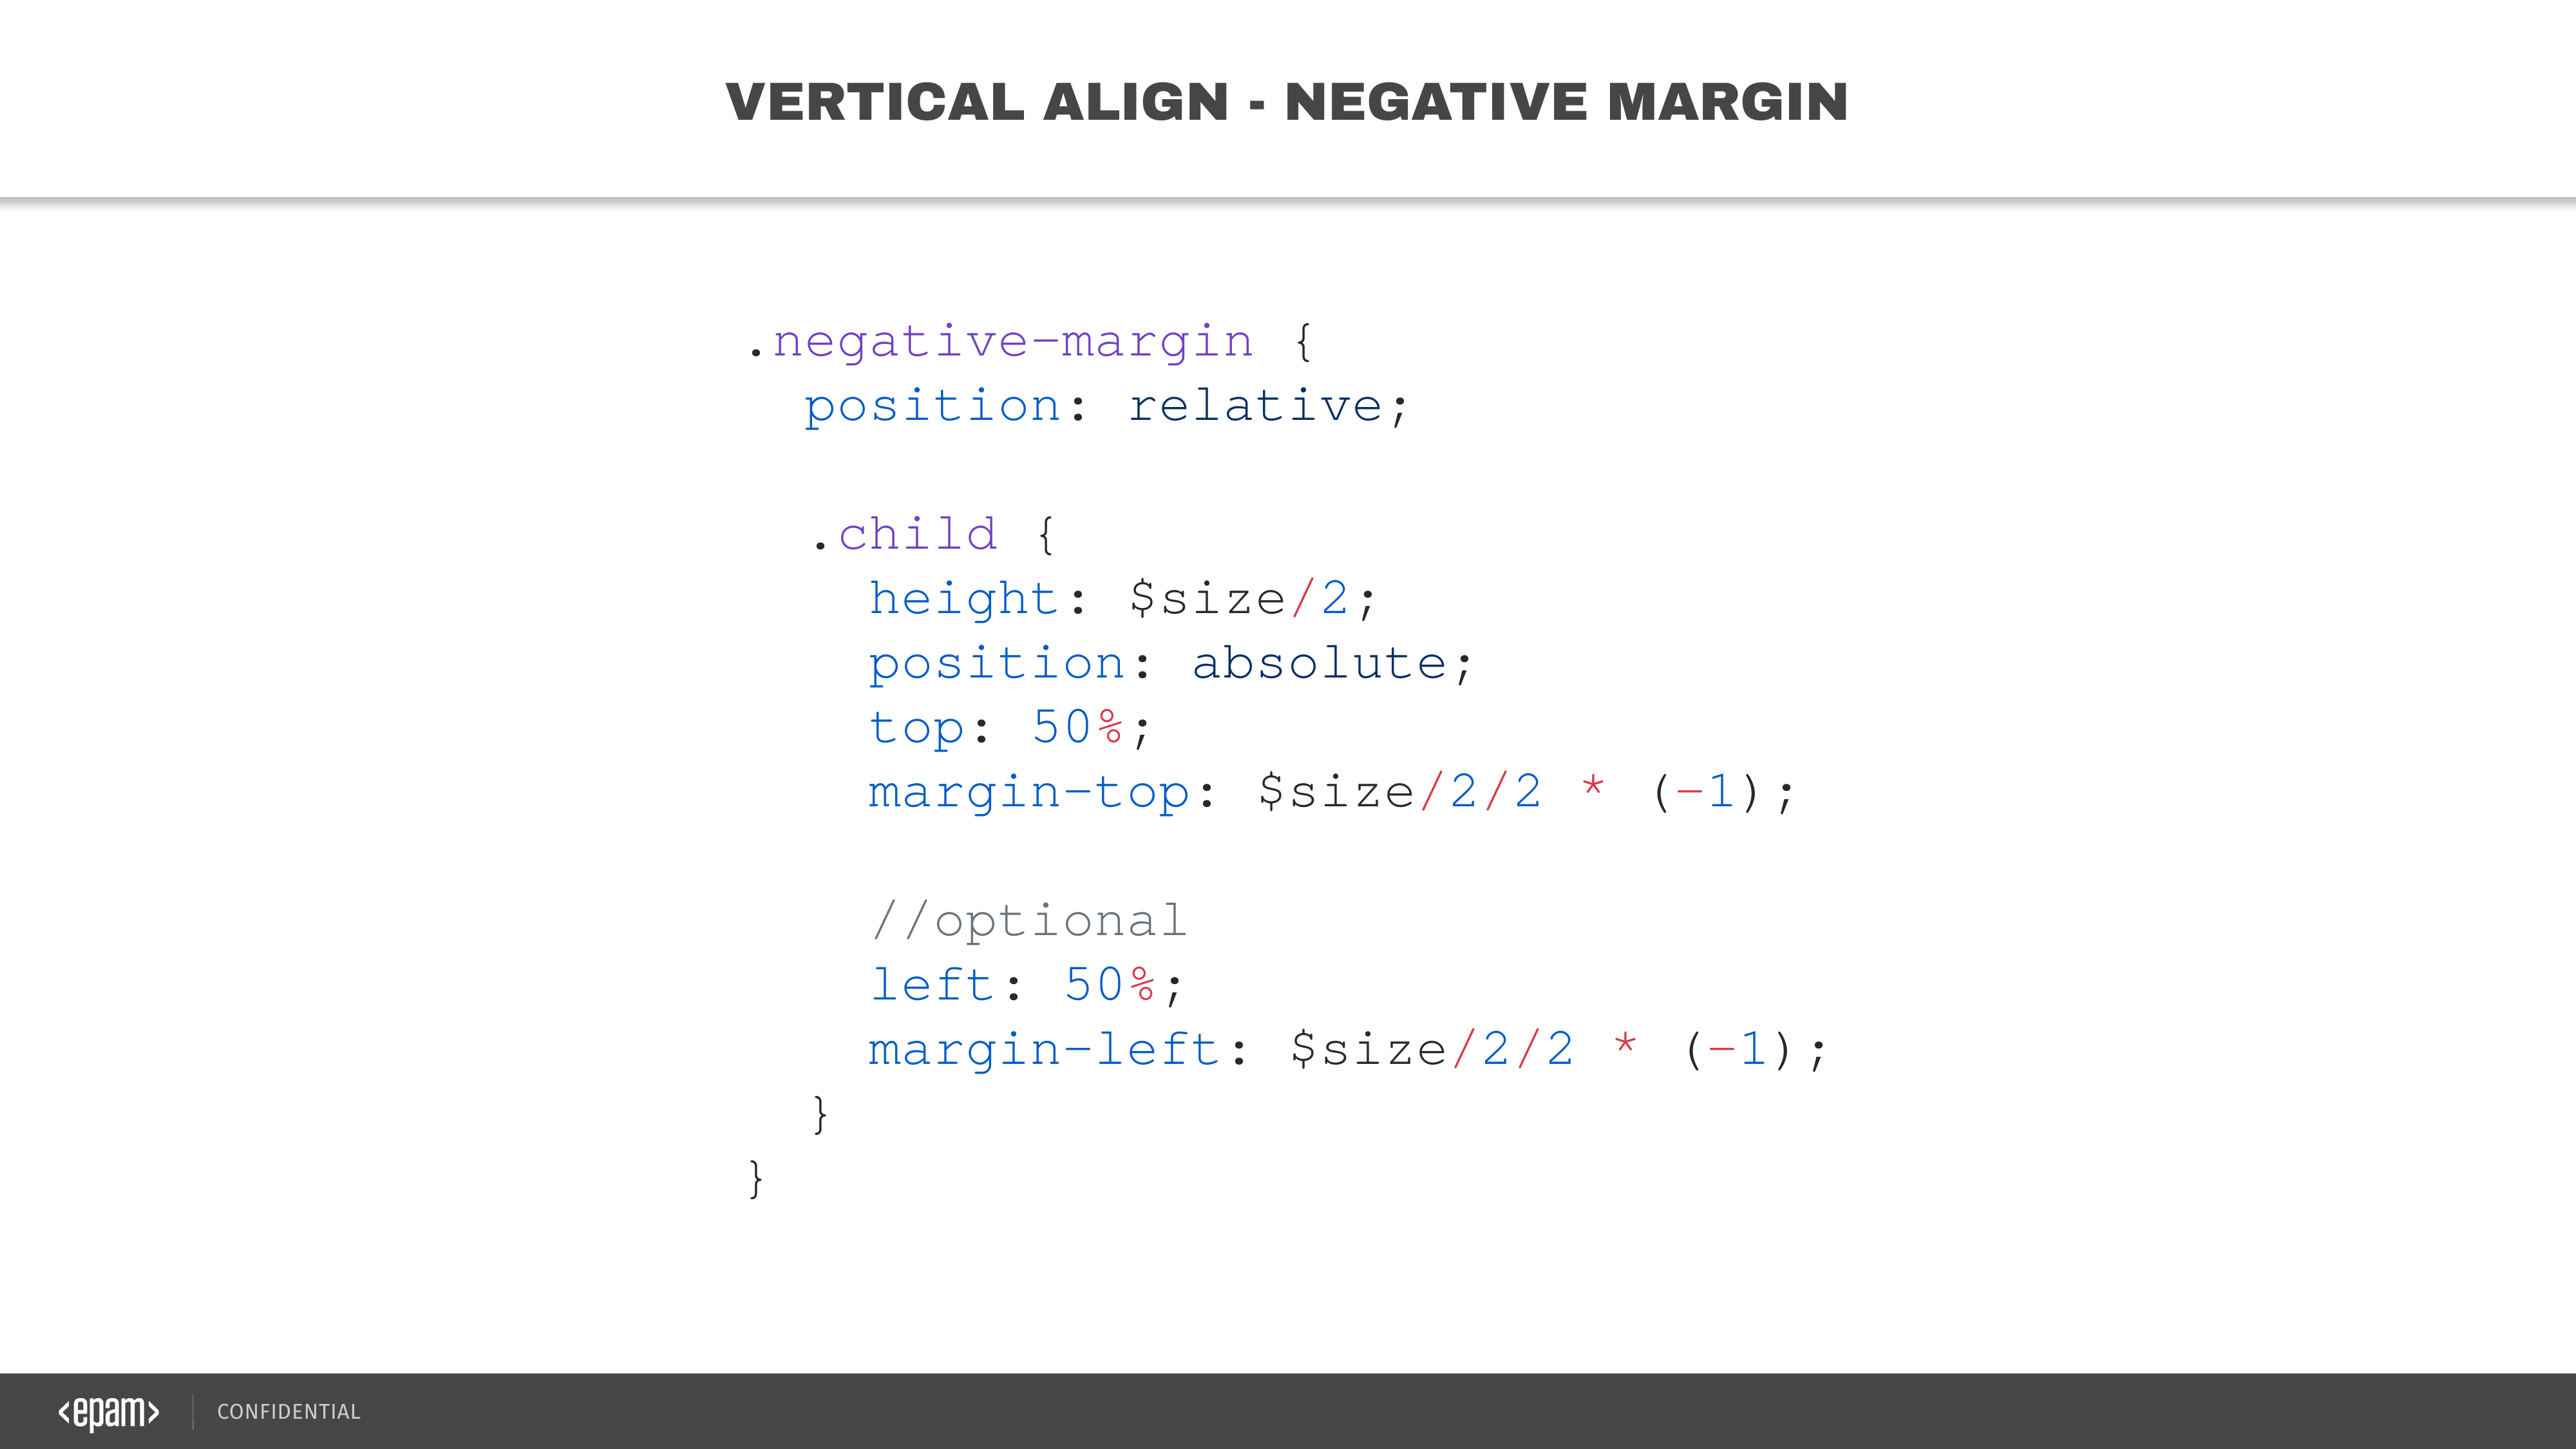

VERTICAL ALIGN - Negative Margin
.negative-margin {
  position: relative;

  .child {
    height: $size/2;
    position: absolute;
    top: 50%;
    margin-top: $size/2/2 * (-1);

    //optional
    left: 50%;
    margin-left: $size/2/2 * (-1);
  }
}